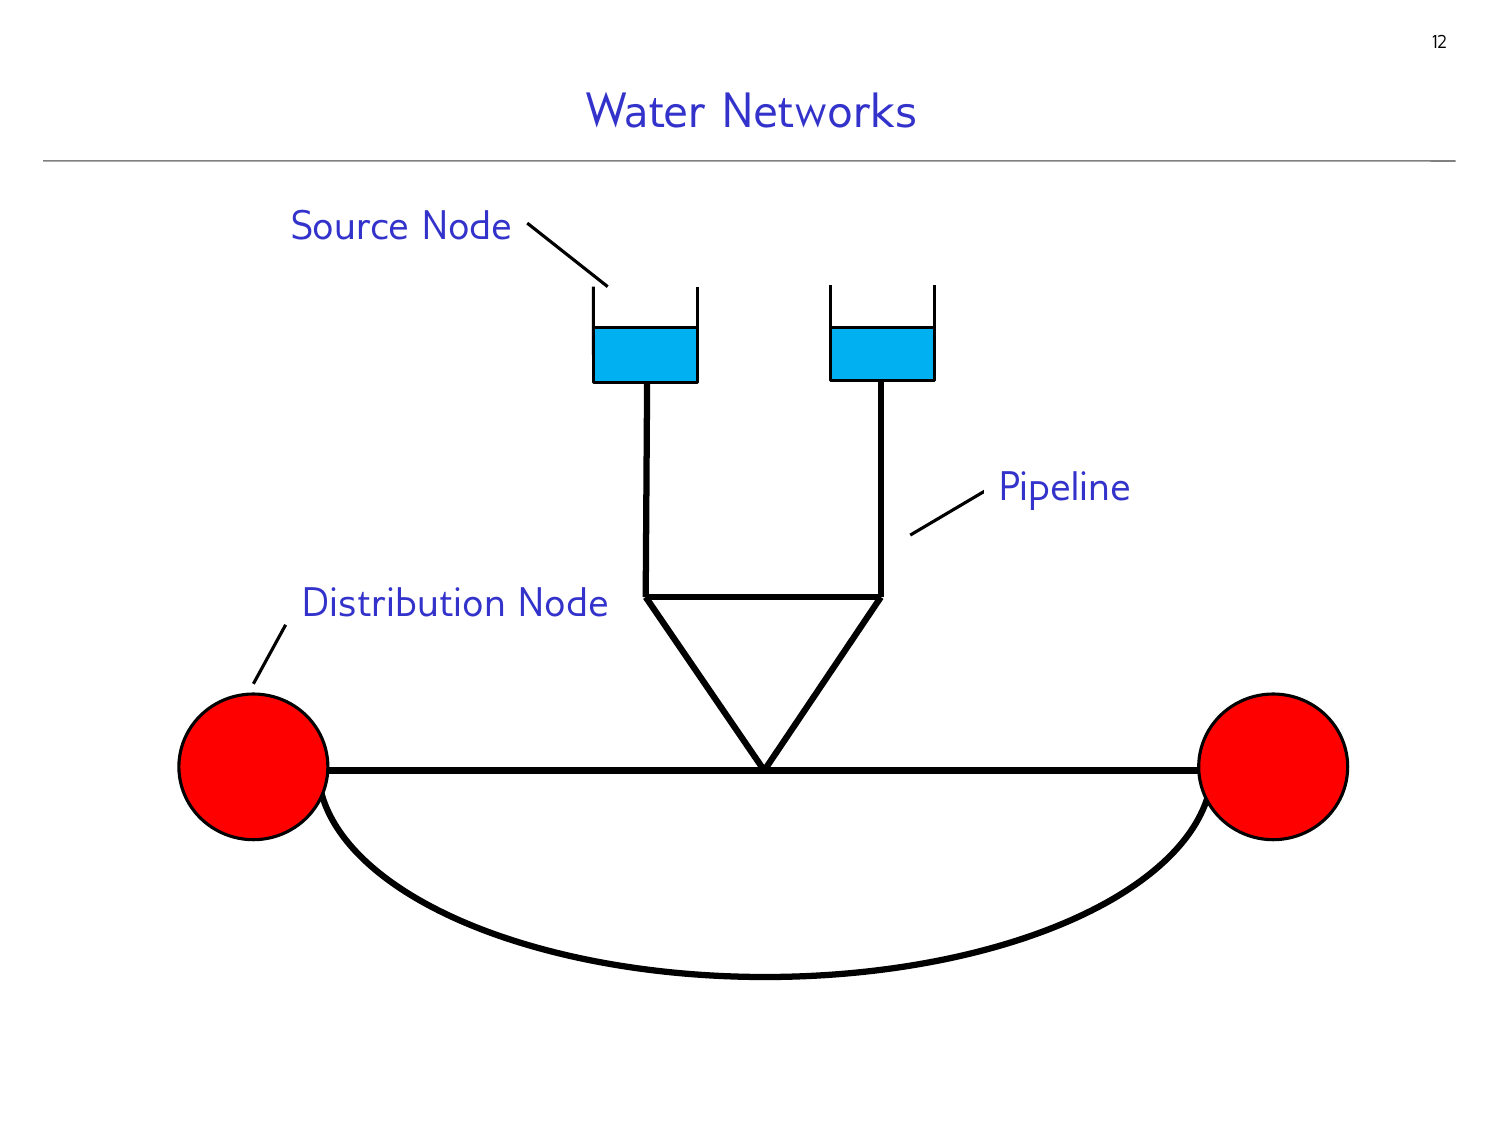

# Water Networks
Source Node

Pipeline

Distribution Node